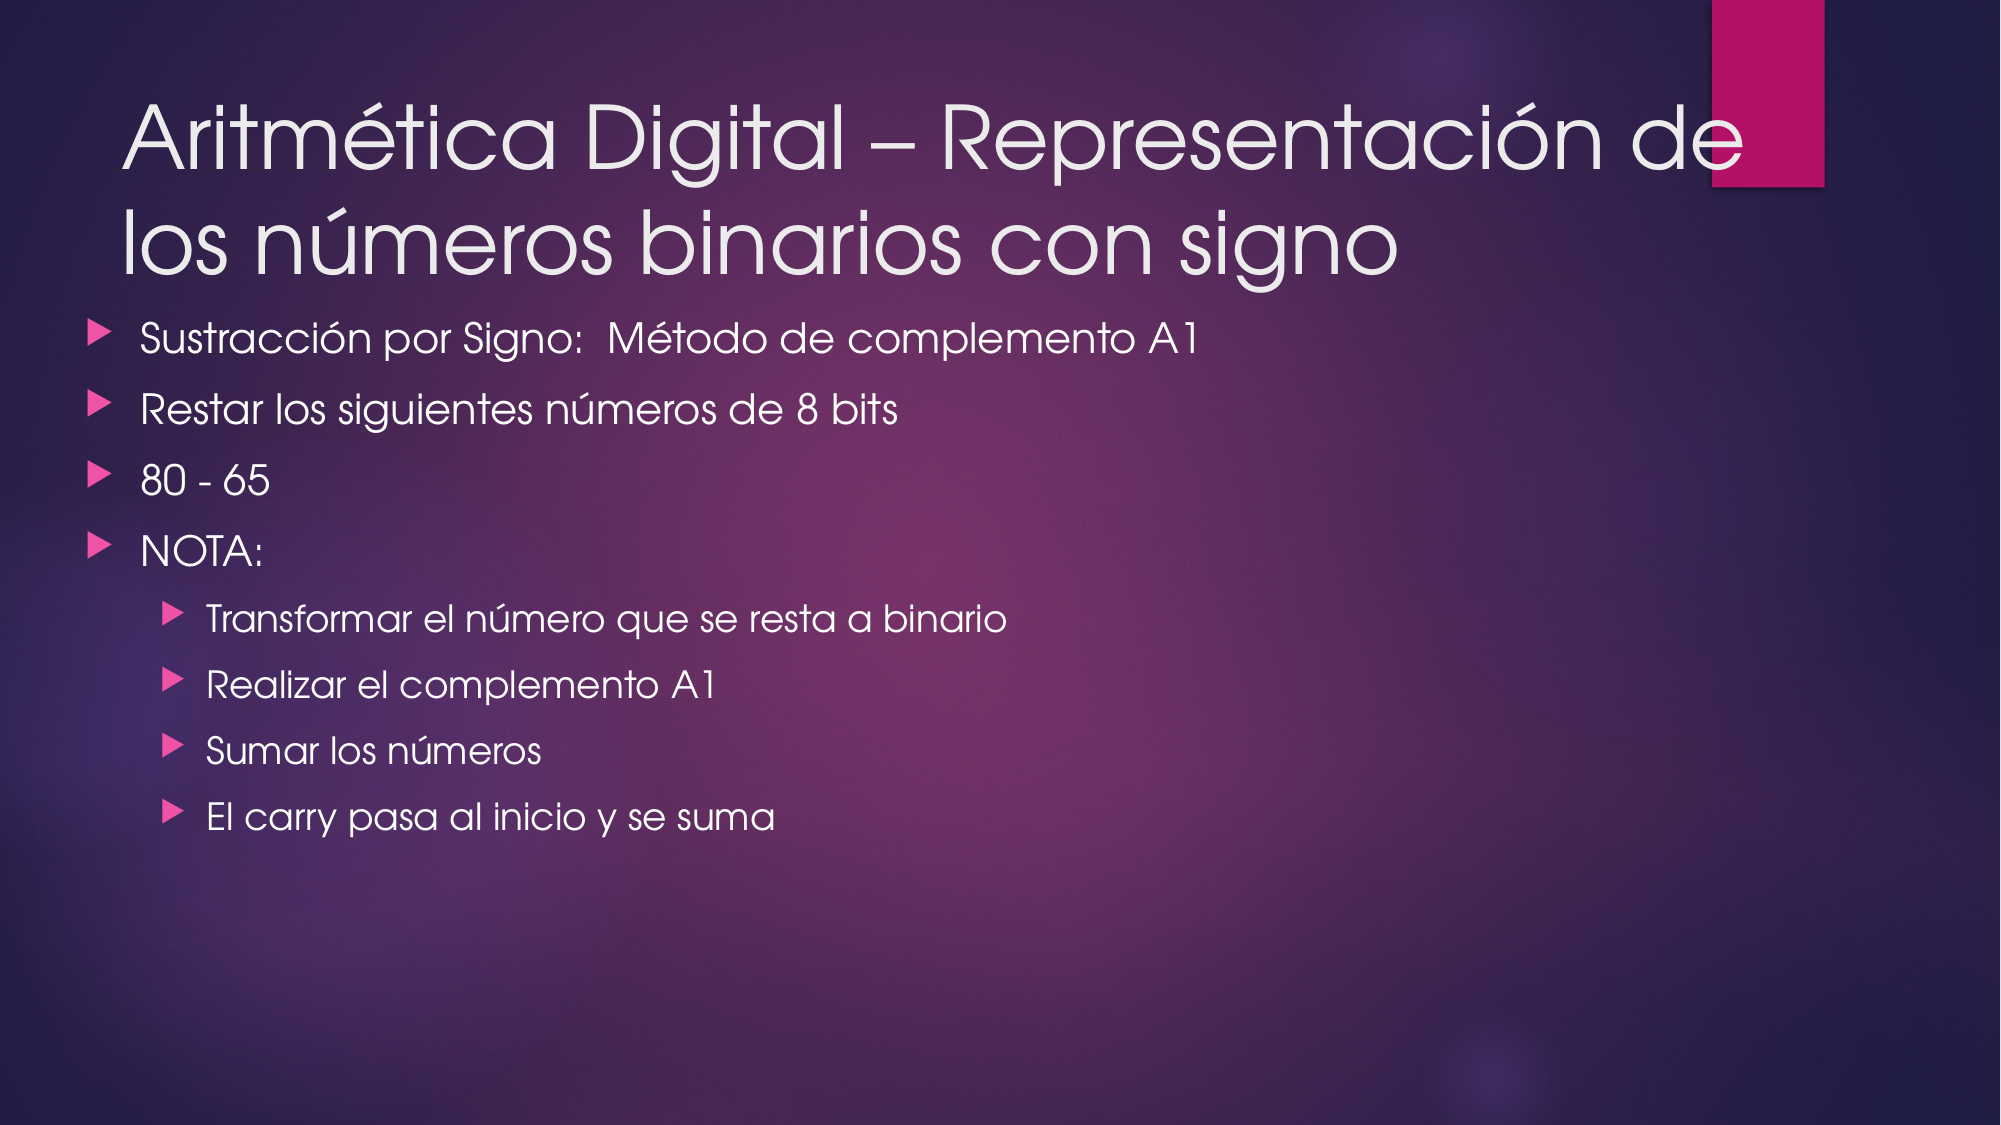

# Aritmética Digital – Representación de los números binarios con signo
Sustracción por Signo:  Método de complemento A1
Restar los siguientes números de 8 bits
80 - 65
NOTA:
Transformar el número que se resta a binario
Realizar el complemento A1
Sumar los números
El carry pasa al inicio y se suma